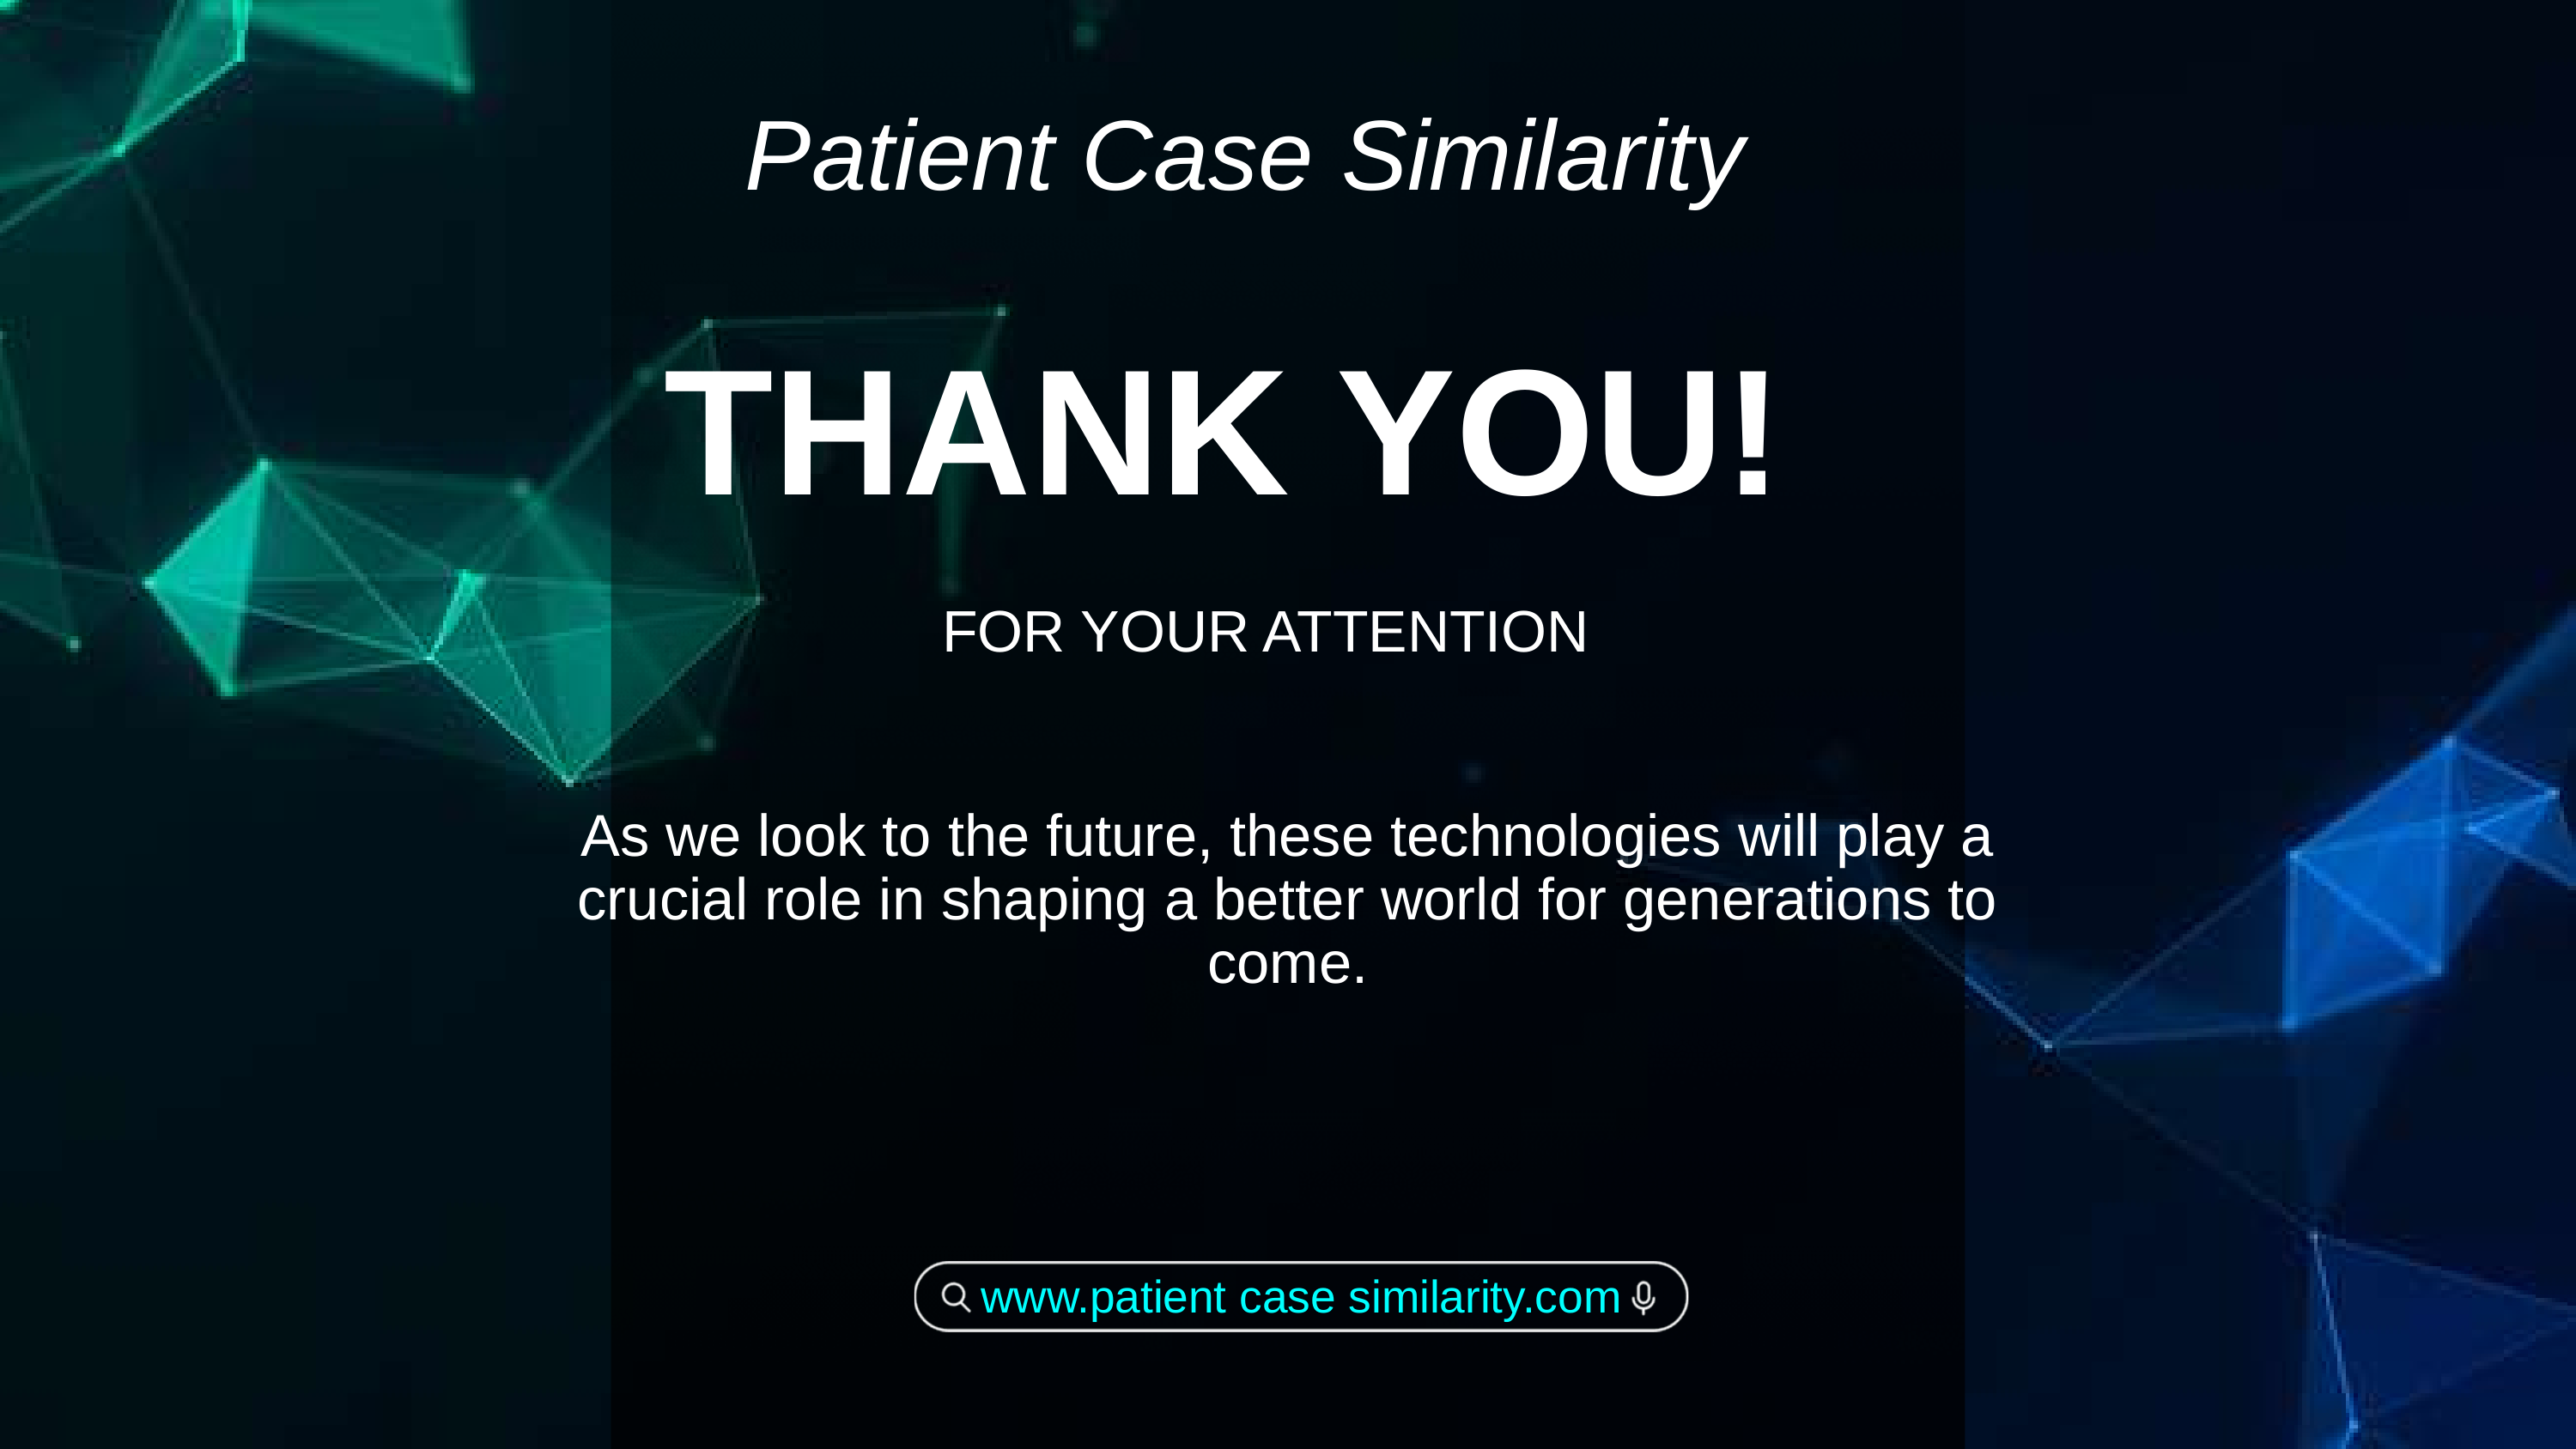

Patient Case Similarity
THANK YOU!
FOR YOUR ATTENTION
As we look to the future, these technologies will play a crucial role in shaping a better world for generations to come.

www.patient case similarity.com